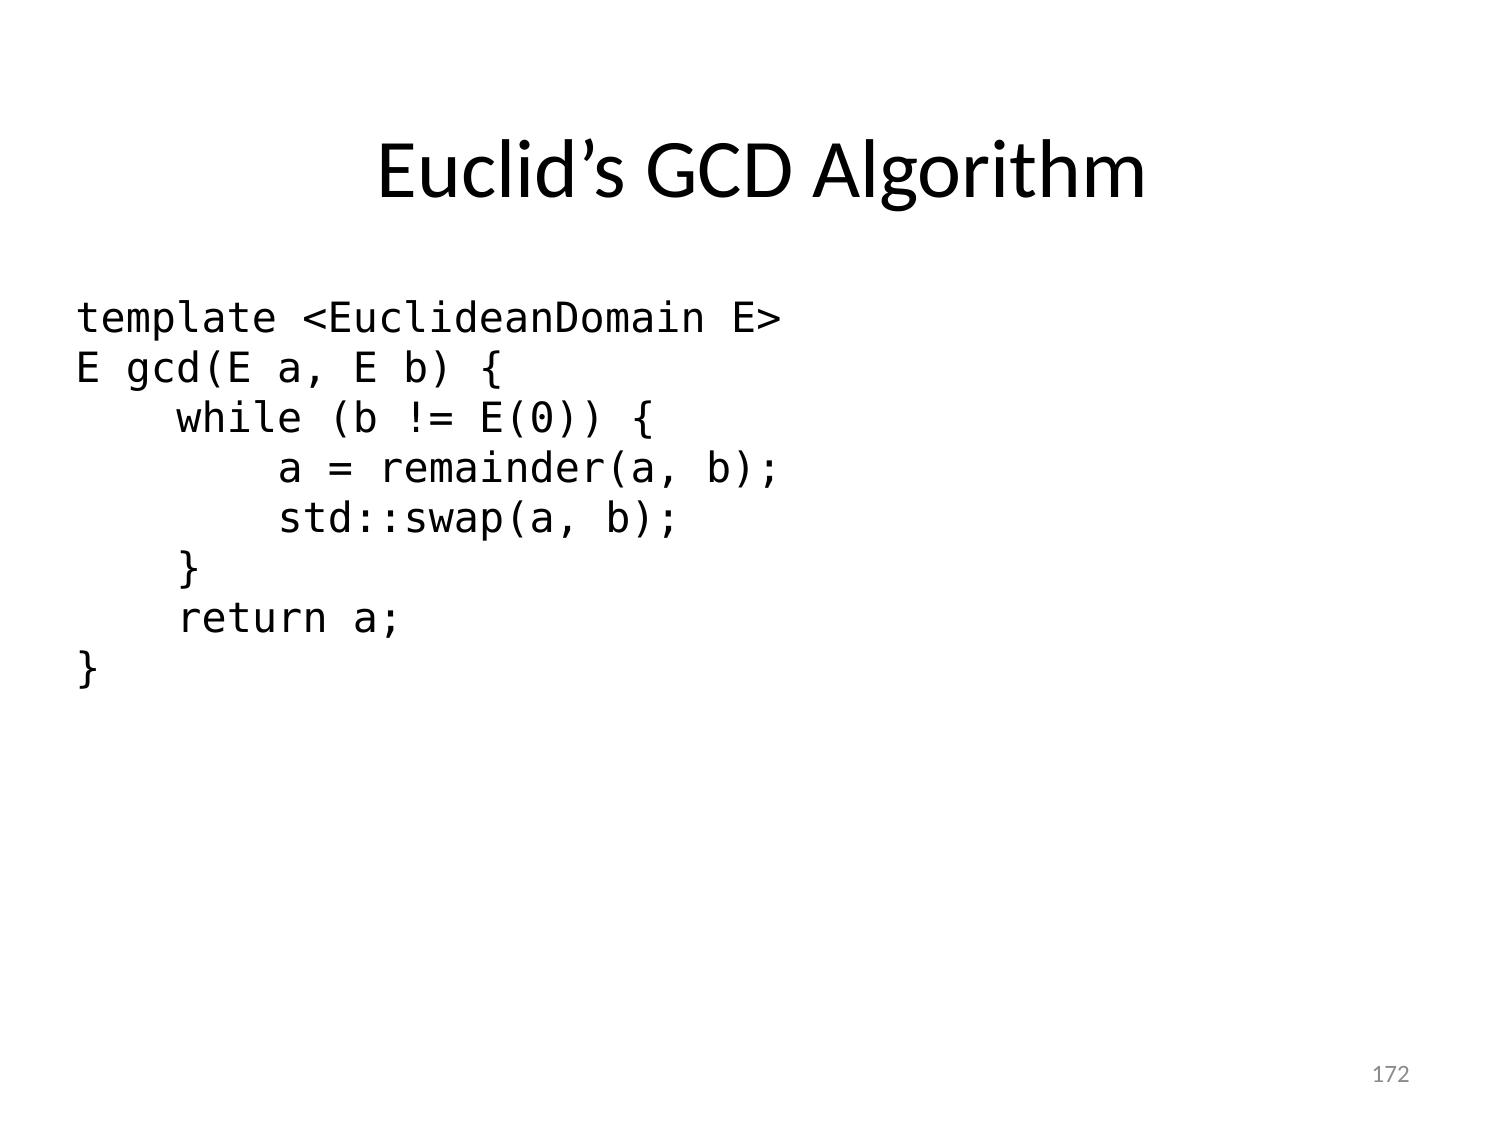

#
Euclid’s GCD Algorithm

template <EuclideanDomain E>
E gcd(E a, E b) {
    while (b != E(0)) {
        a = remainder(a, b);
        std::swap(a, b);
    }
    return a;
}

172